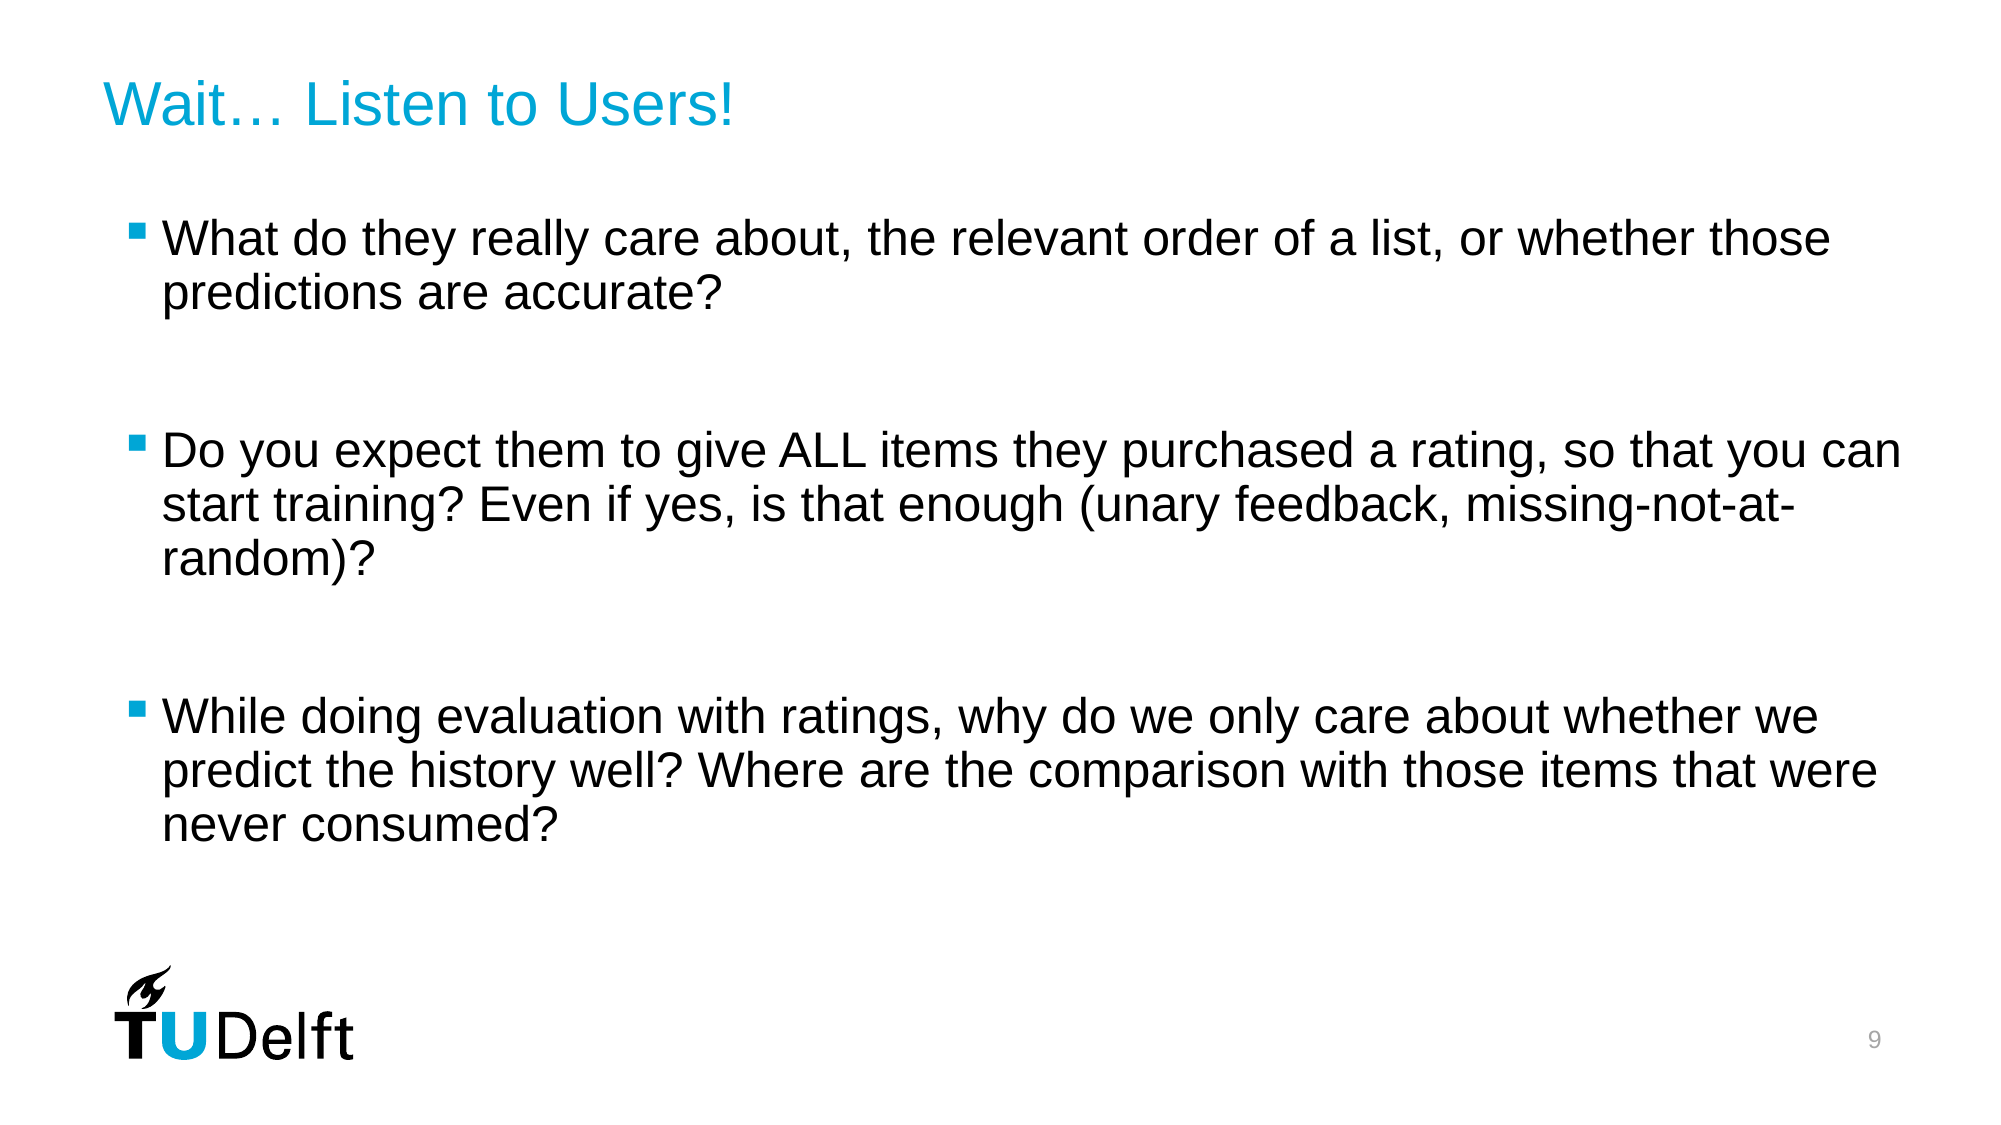

# Wait… Listen to Users!
What do they really care about, the relevant order of a list, or whether those predictions are accurate?

Do you expect them to give ALL items they purchased a rating, so that you can start training? Even if yes, is that enough (unary feedback, missing-not-at-random)?

While doing evaluation with ratings, why do we only care about whether we predict the history well? Where are the comparison with those items that were never consumed?
9